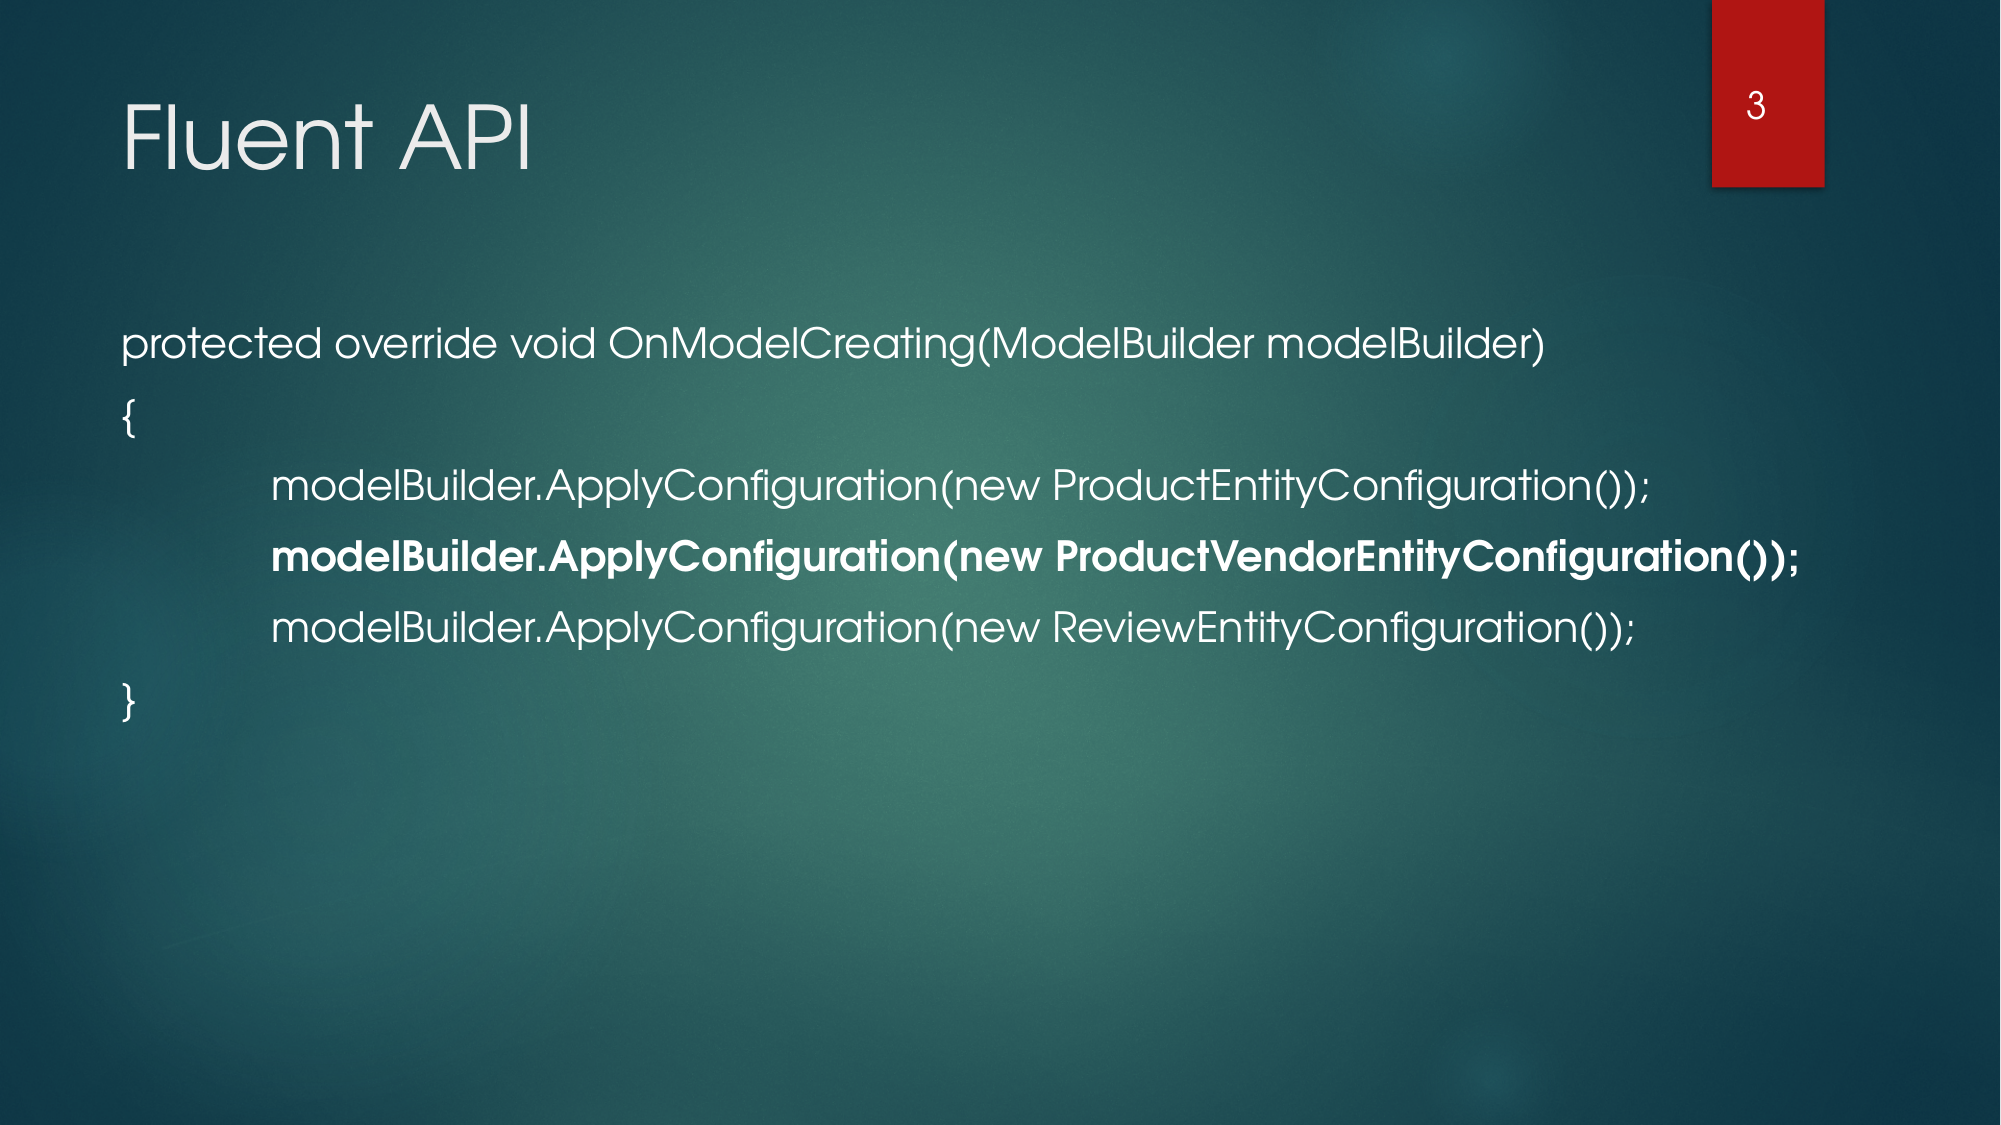

# Fluent API
3
protected override void OnModelCreating(ModelBuilder modelBuilder)
{
	modelBuilder.ApplyConfiguration(new ProductEntityConfiguration());
	modelBuilder.ApplyConfiguration(new ProductVendorEntityConfiguration());
	modelBuilder.ApplyConfiguration(new ReviewEntityConfiguration());
}